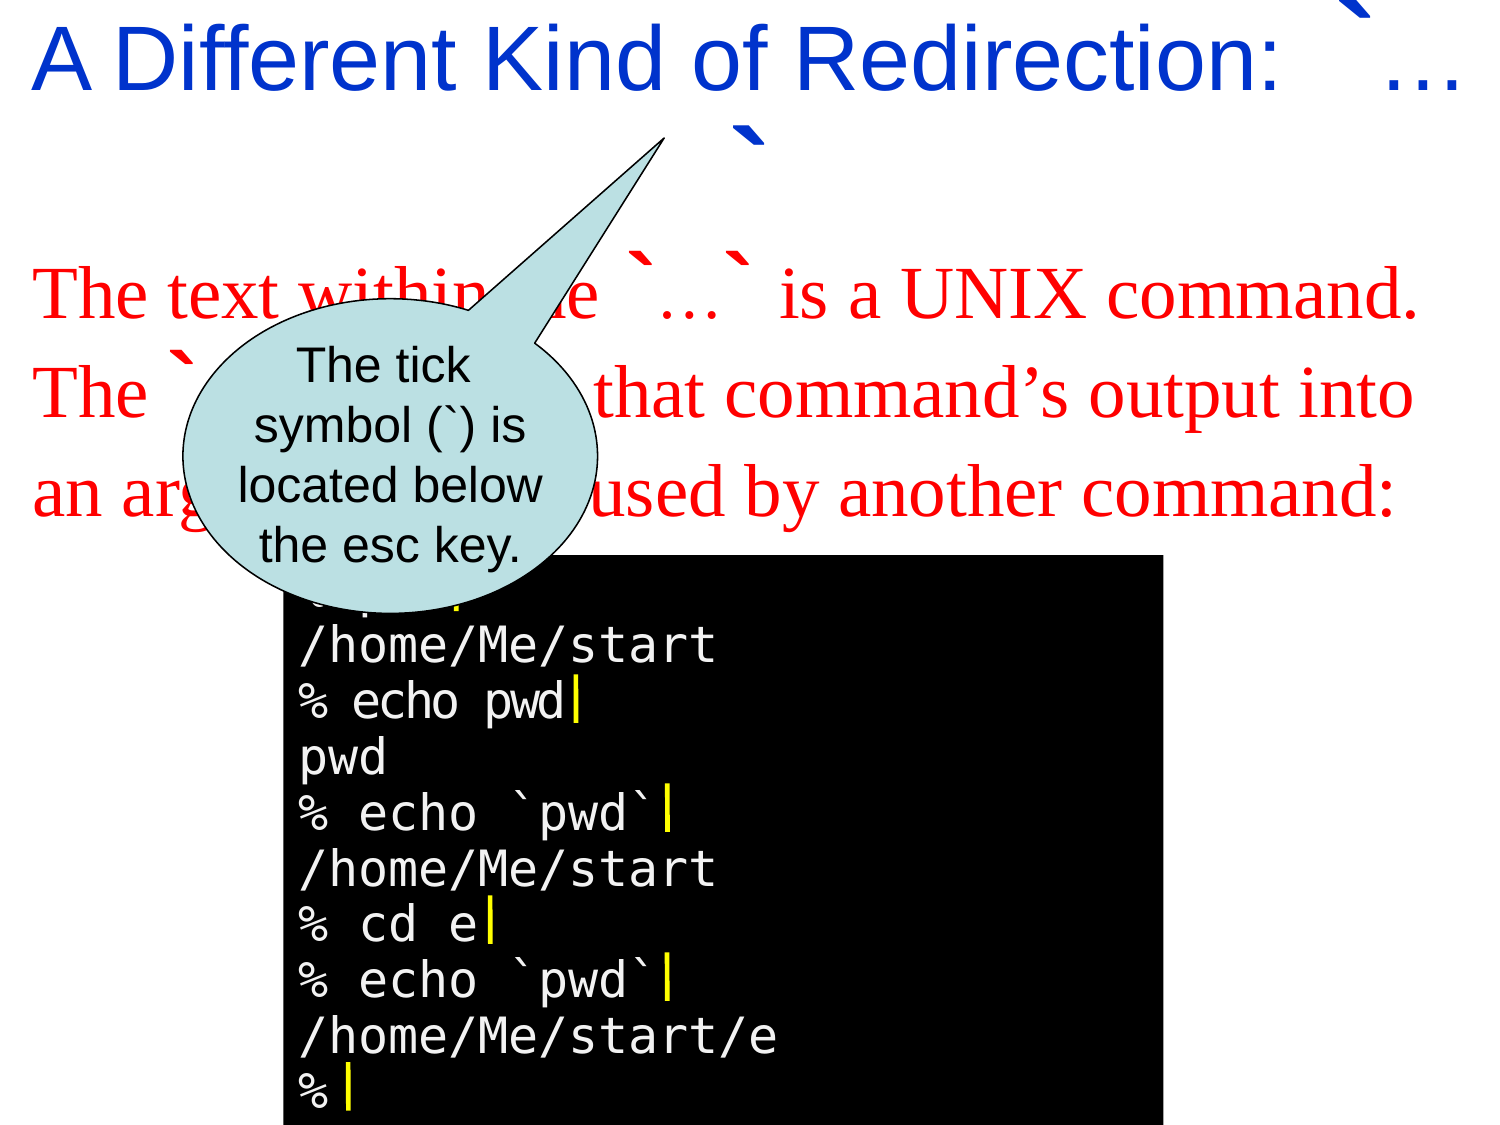

A Different Kind of Redirection:  `…`
The text within the `…` is a UNIX command. The `…` converts that command’s output into an argument to be used by another command:`
The tick
symbol (`) is
located below
the esc key.

% pwd
/home/Me/start
% echo pwd
pwd
% echo `pwd`
/home/Me/start
% cd e
% echo `pwd`
/home/Me/start/e
%